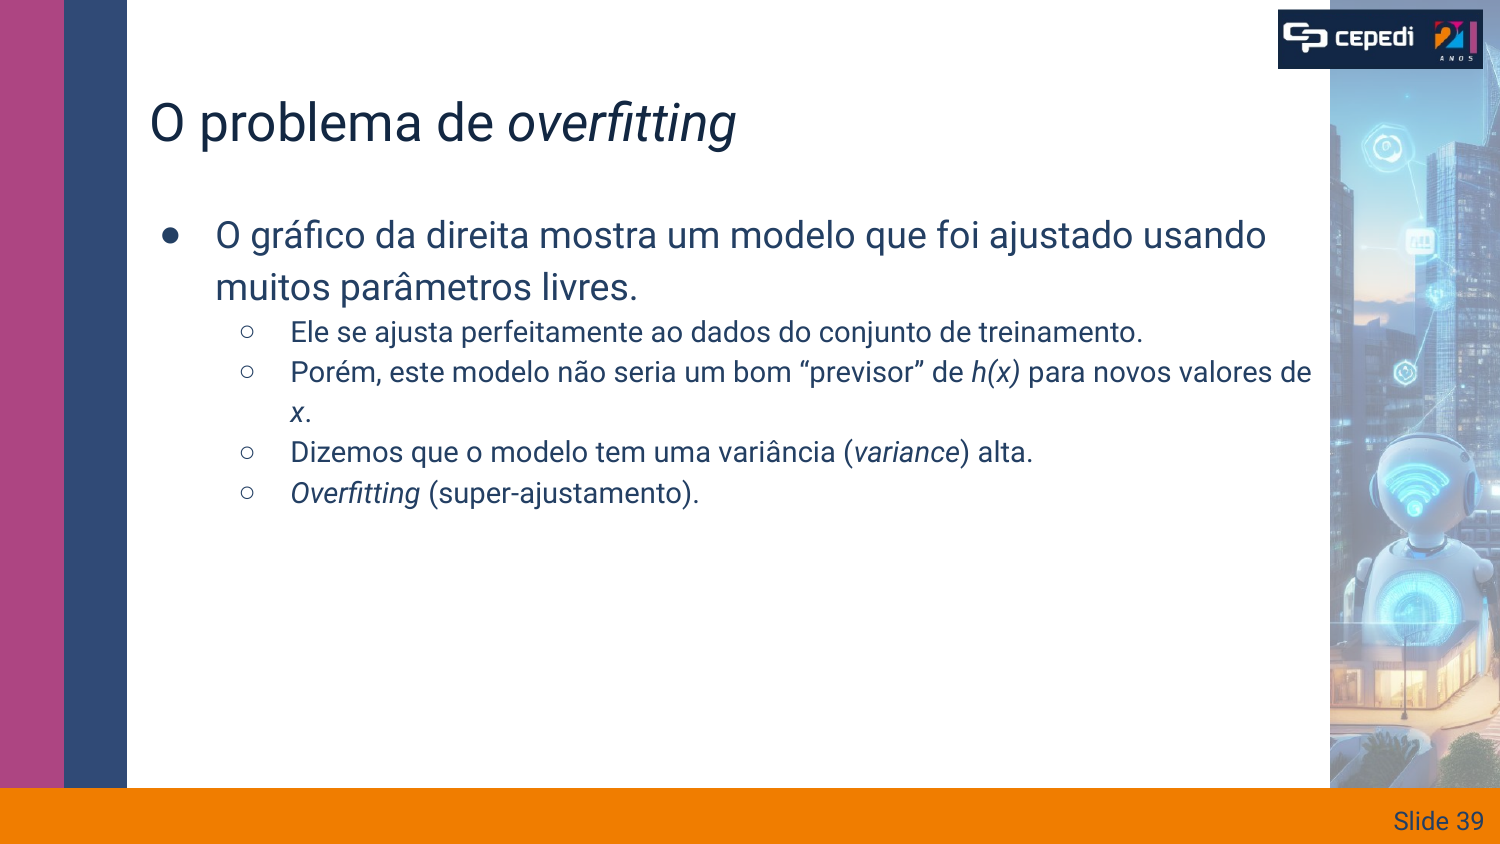

# O problema de overfitting
O gráfico da direita mostra um modelo que foi ajustado usando muitos parâmetros livres.
Ele se ajusta perfeitamente ao dados do conjunto de treinamento.
Porém, este modelo não seria um bom “previsor” de h(x) para novos valores de x.
Dizemos que o modelo tem uma variância (variance) alta.
Overfitting (super-ajustamento).

Slide 39